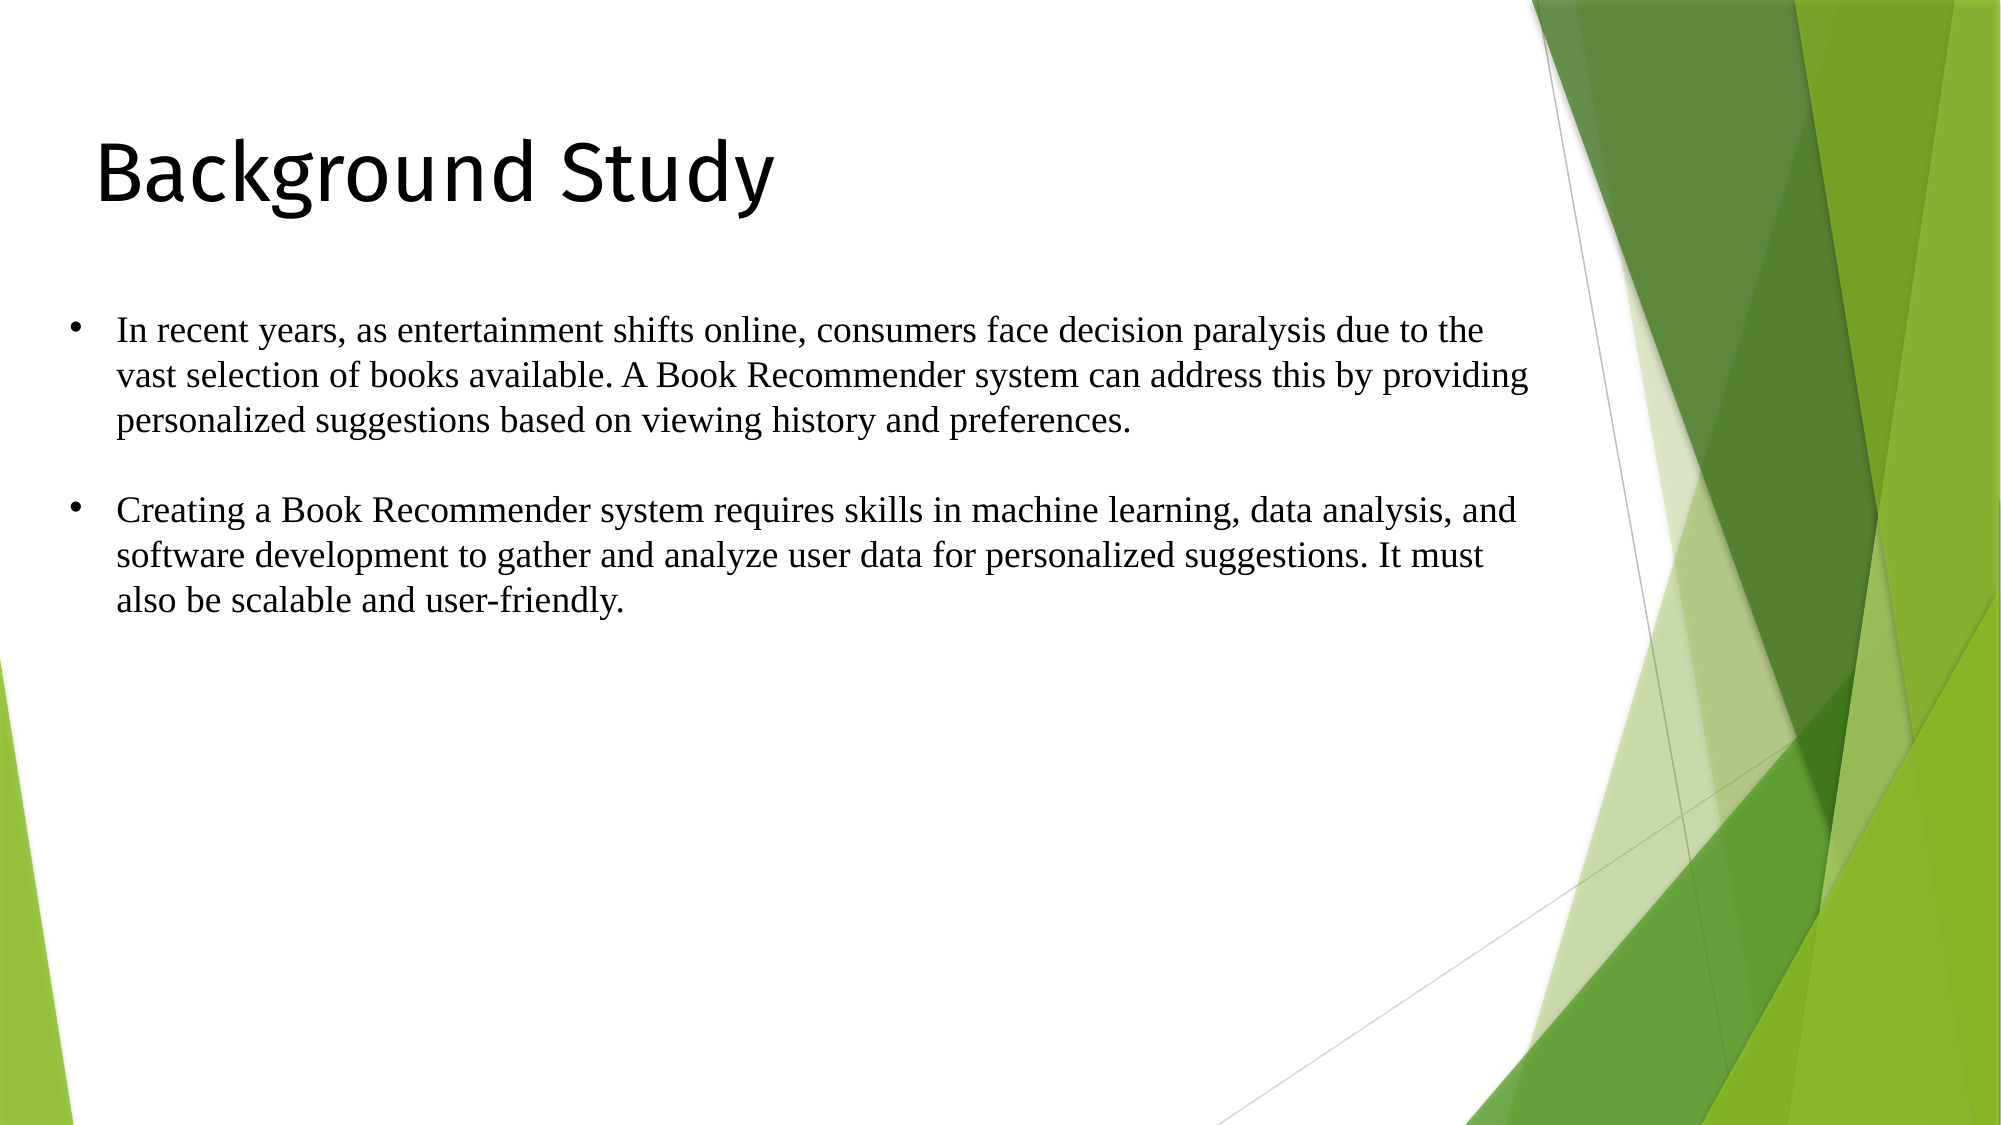

Background Study
In recent years, as entertainment shifts online, consumers face decision paralysis due to the vast selection of books available. A Book Recommender system can address this by providing personalized suggestions based on viewing history and preferences.

Creating a Book Recommender system requires skills in machine learning, data analysis, and software development to gather and analyze user data for personalized suggestions. It must also be scalable and user-friendly.